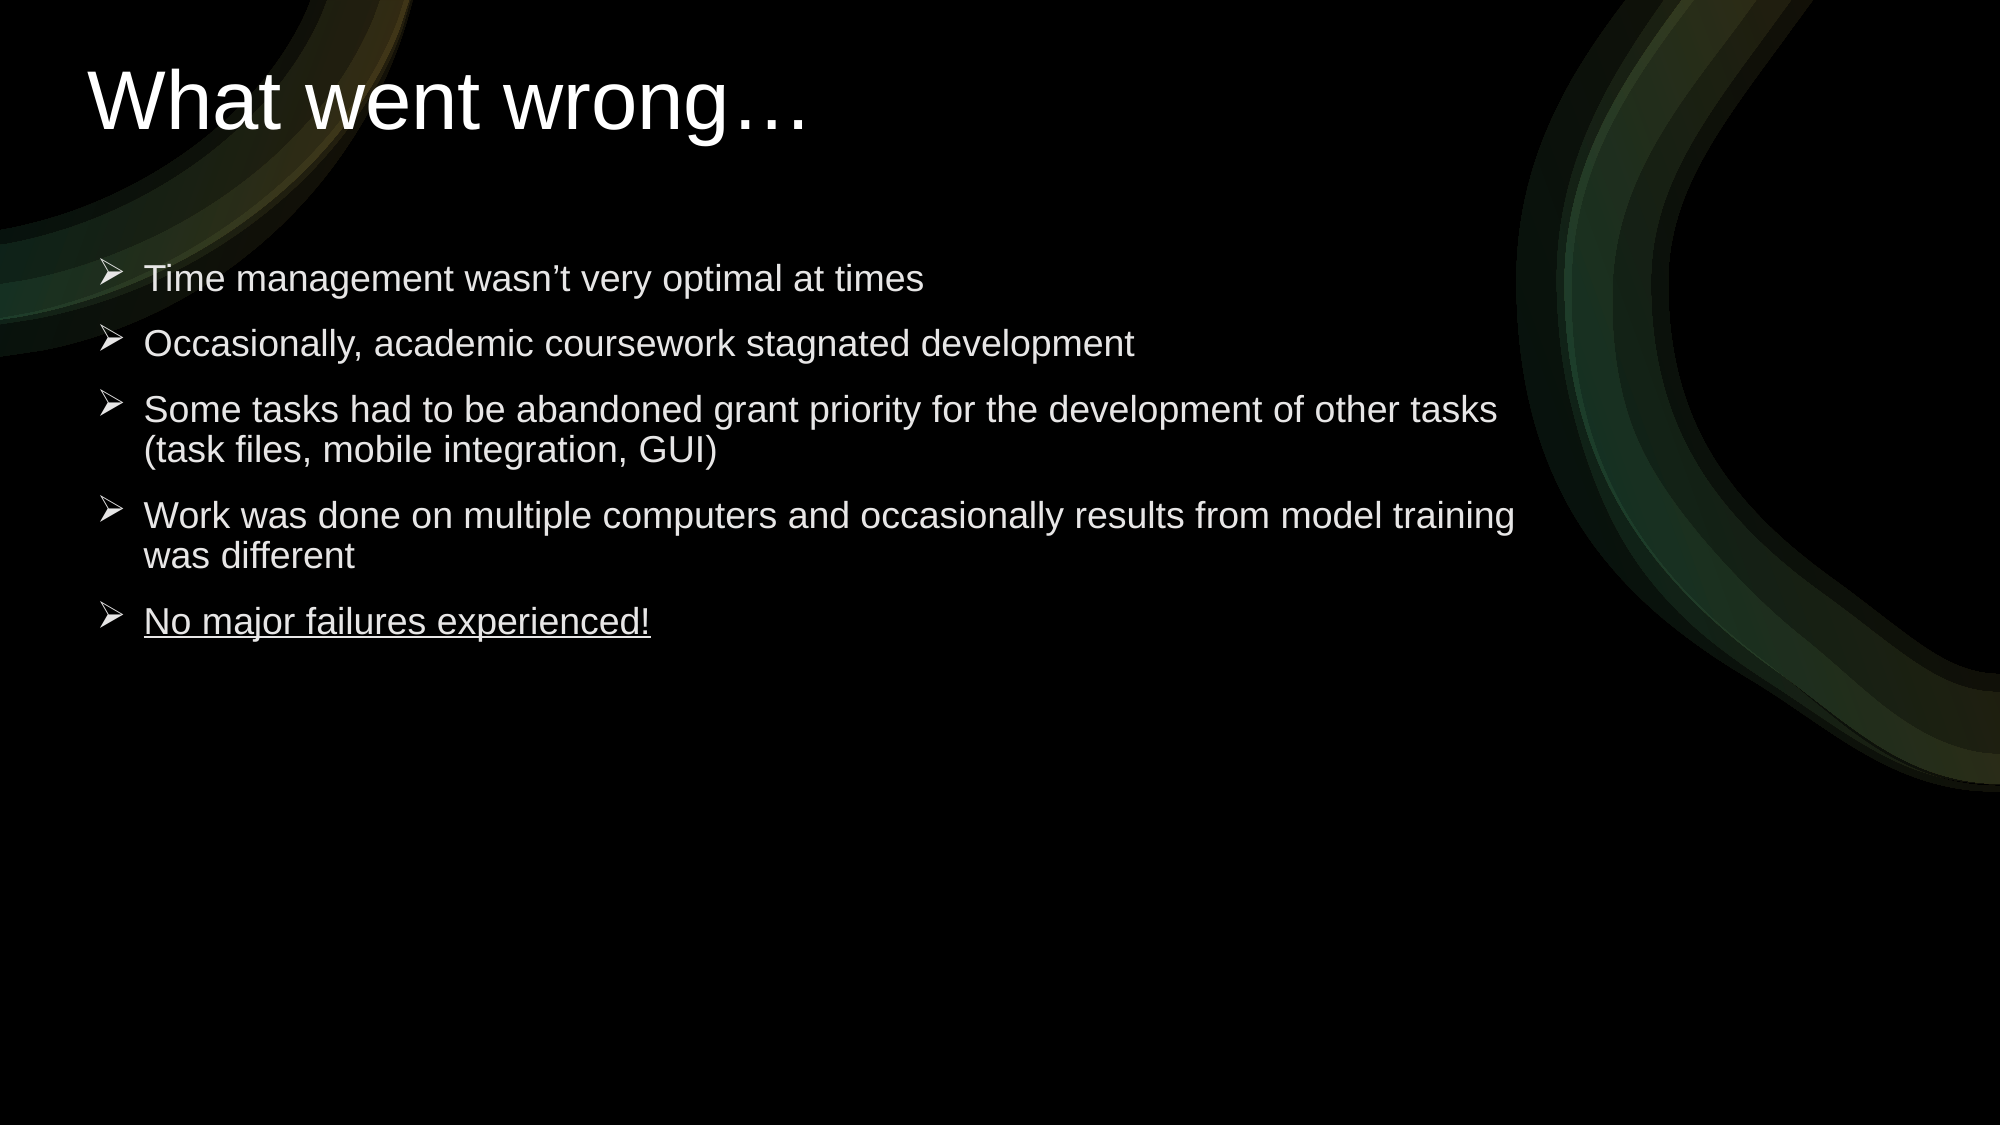

What went wrong…

Time management wasn’t very optimal at times
Occasionally, academic coursework stagnated development
Some tasks had to be abandoned grant priority for the development of other tasks (task files, mobile integration, GUI)
Work was done on multiple computers and occasionally results from model training was different
No major failures experienced!